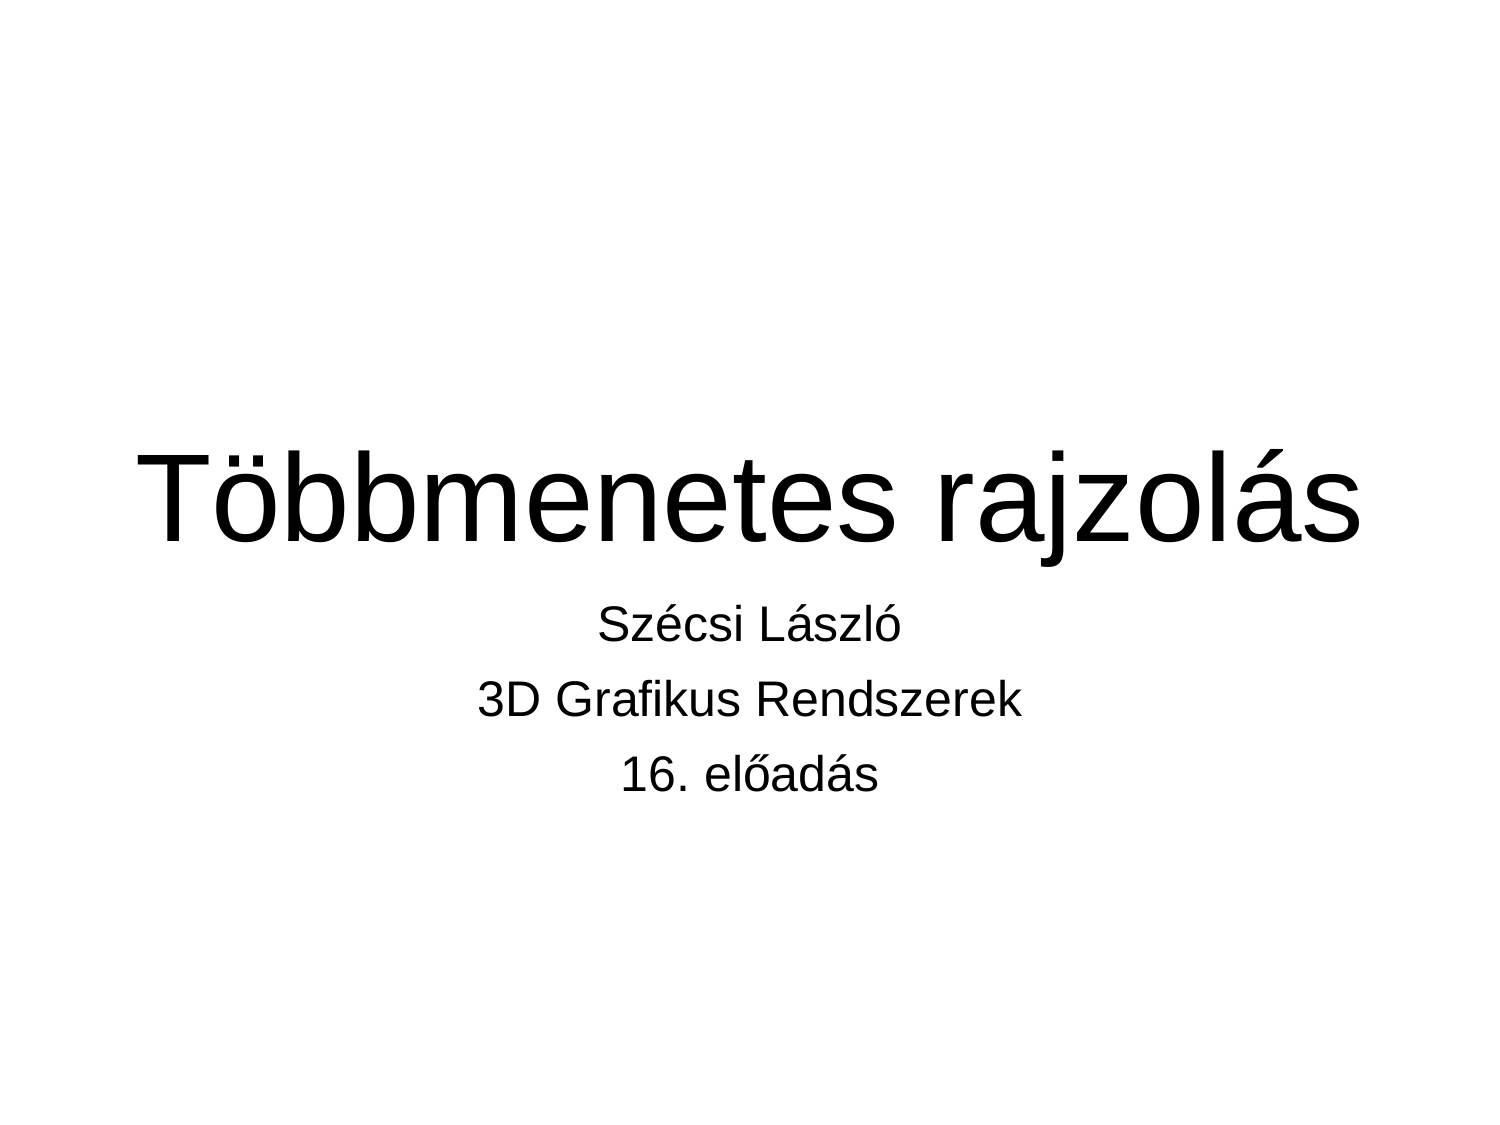

# Többmenetes rajzolás
Szécsi László
3D Grafikus Rendszerek
16. előadás